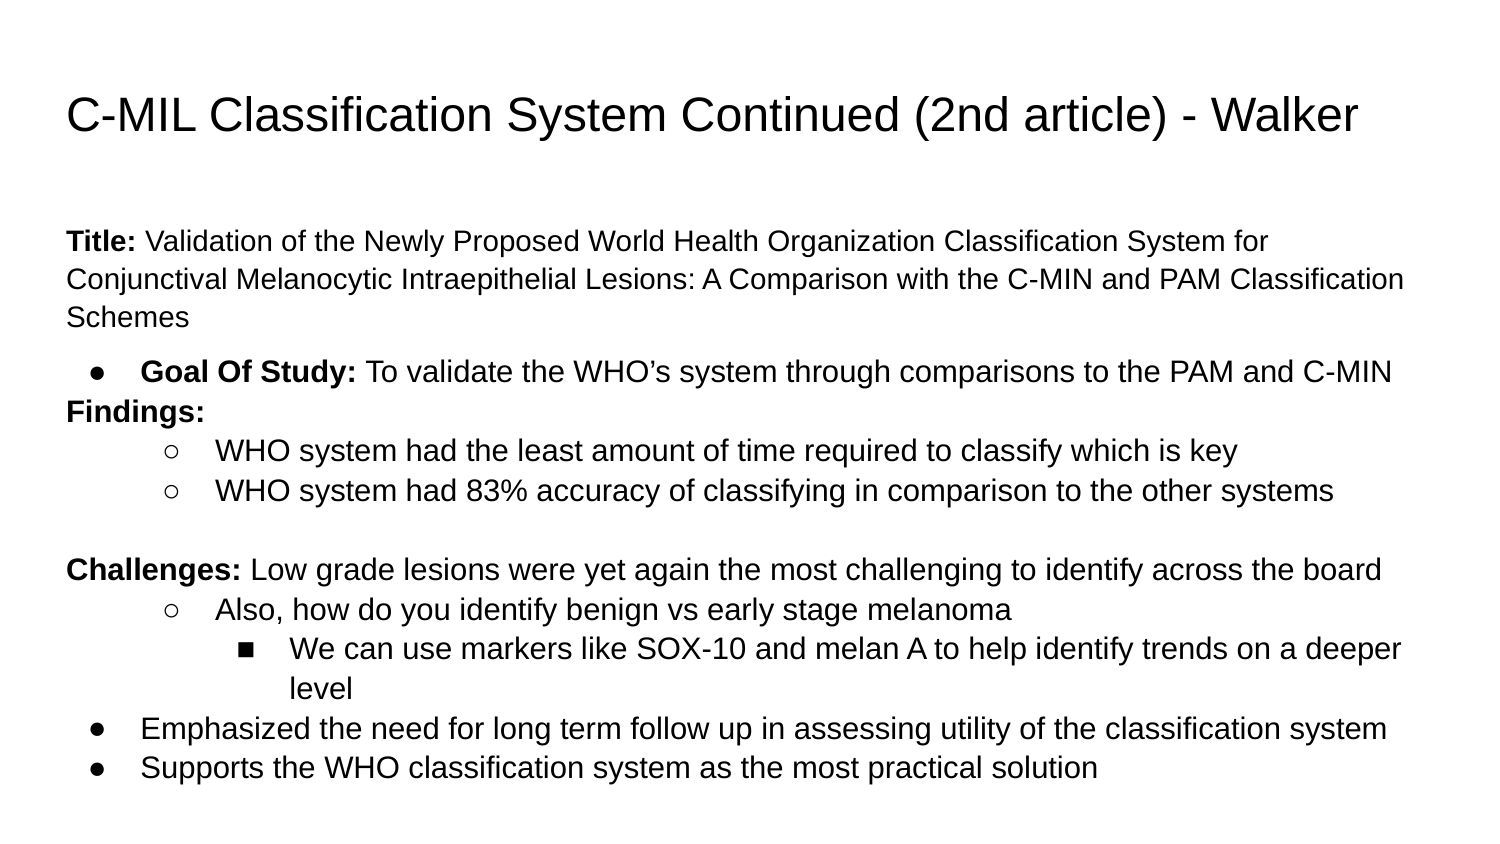

# C-MIL Classification System Continued (2nd article) - Walker
Title: Validation of the Newly Proposed World Health Organization Classification System for Conjunctival Melanocytic Intraepithelial Lesions: A Comparison with the C-MIN and PAM Classification Schemes
Goal Of Study: To validate the WHO’s system through comparisons to the PAM and C-MIN
Findings:
WHO system had the least amount of time required to classify which is key
WHO system had 83% accuracy of classifying in comparison to the other systems

Challenges: Low grade lesions were yet again the most challenging to identify across the board
Also, how do you identify benign vs early stage melanoma
We can use markers like SOX-10 and melan A to help identify trends on a deeper level
Emphasized the need for long term follow up in assessing utility of the classification system
Supports the WHO classification system as the most practical solution